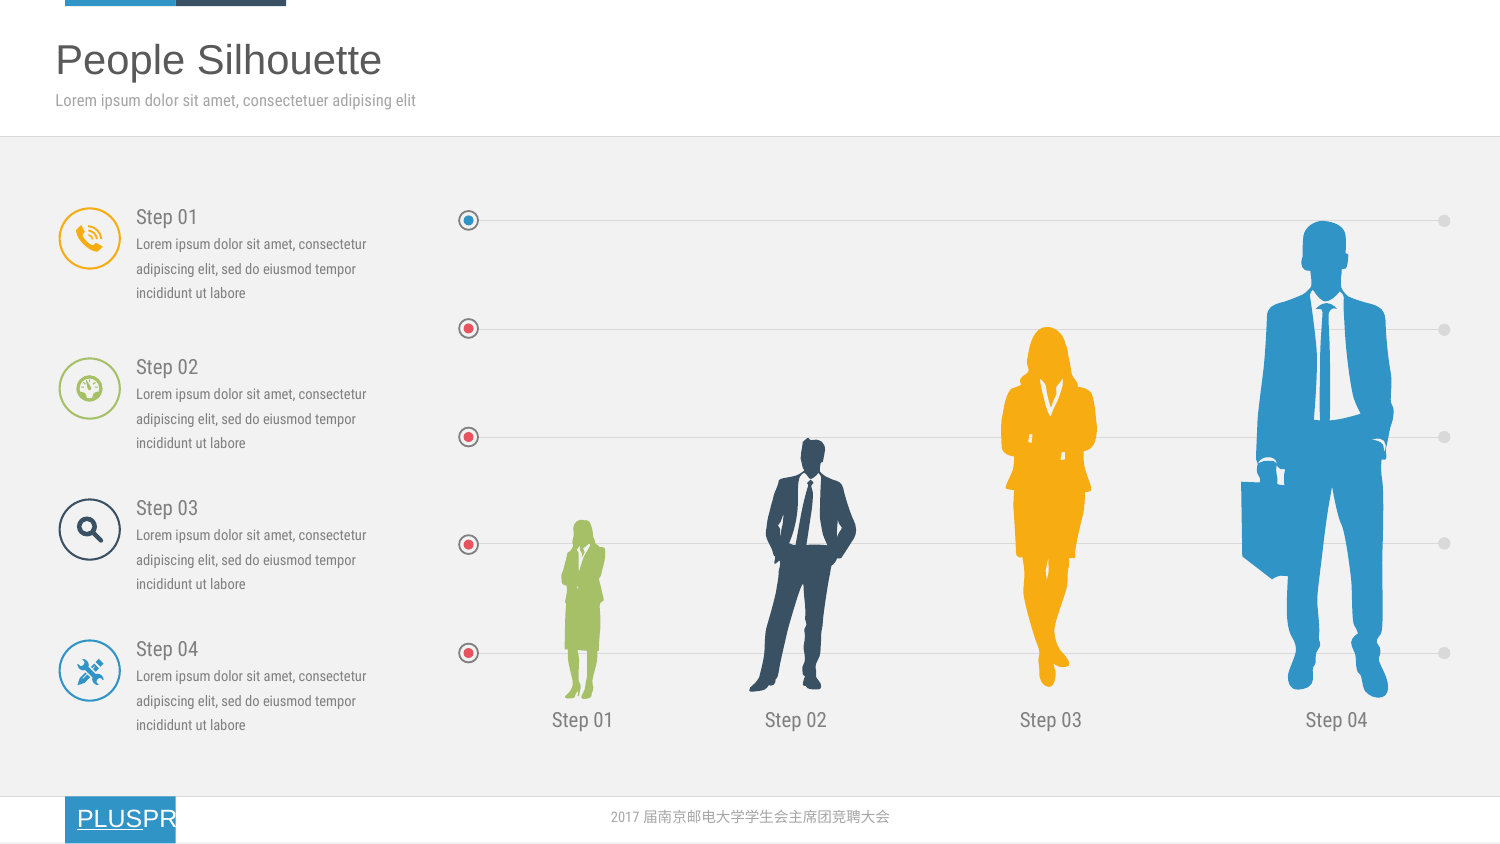

# People Silhouette
Lorem ipsum dolor sit amet, consectetuer adipising elit
Step 01
Lorem ipsum dolor sit amet, consectetur adipiscing elit, sed do eiusmod tempor incididunt ut labore

Step 02
Lorem ipsum dolor sit amet, consectetur adipiscing elit, sed do eiusmod tempor incididunt ut labore

Step 03
Lorem ipsum dolor sit amet, consectetur adipiscing elit, sed do eiusmod tempor incididunt ut labore

Step 04
Lorem ipsum dolor sit amet, consectetur adipiscing elit, sed do eiusmod tempor incididunt ut labore

Step 01
Step 02
Step 03
Step 04